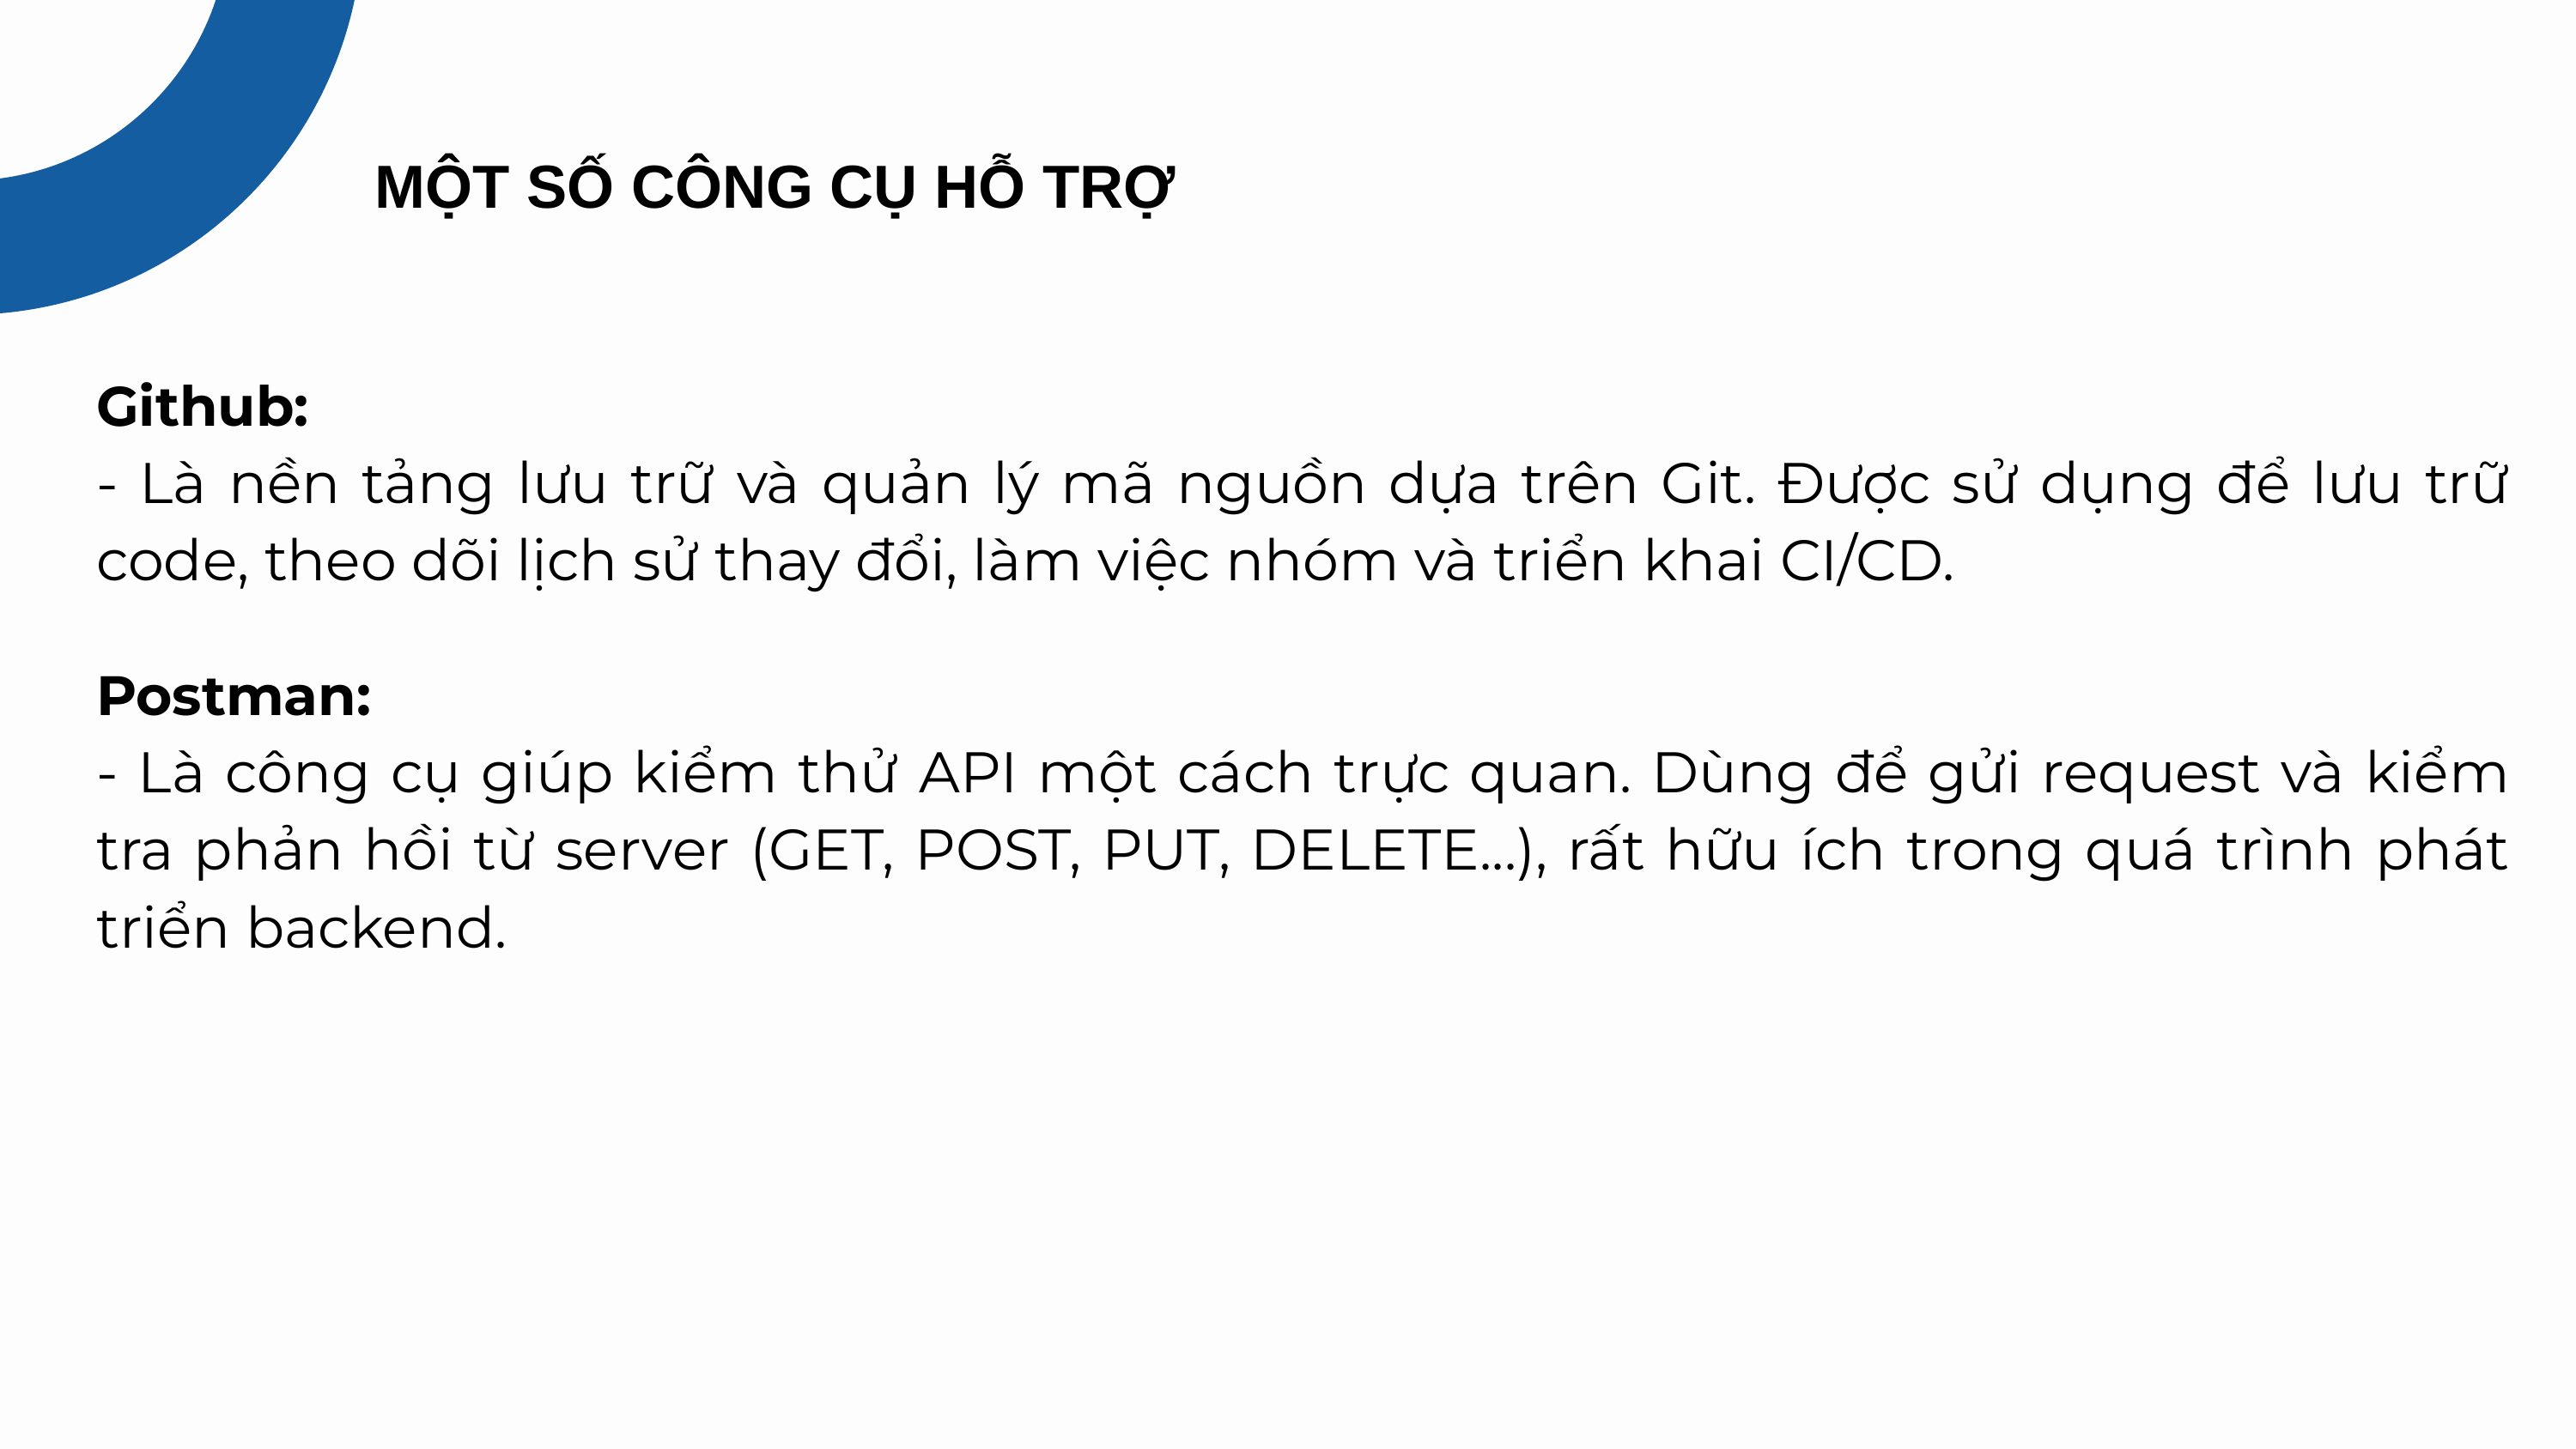

MỘT SỐ CÔNG CỤ HỖ TRỢ
Github:
- Là nền tảng lưu trữ và quản lý mã nguồn dựa trên Git. Được sử dụng để lưu trữ code, theo dõi lịch sử thay đổi, làm việc nhóm và triển khai CI/CD.
Postman:
- Là công cụ giúp kiểm thử API một cách trực quan. Dùng để gửi request và kiểm tra phản hồi từ server (GET, POST, PUT, DELETE...), rất hữu ích trong quá trình phát triển backend.